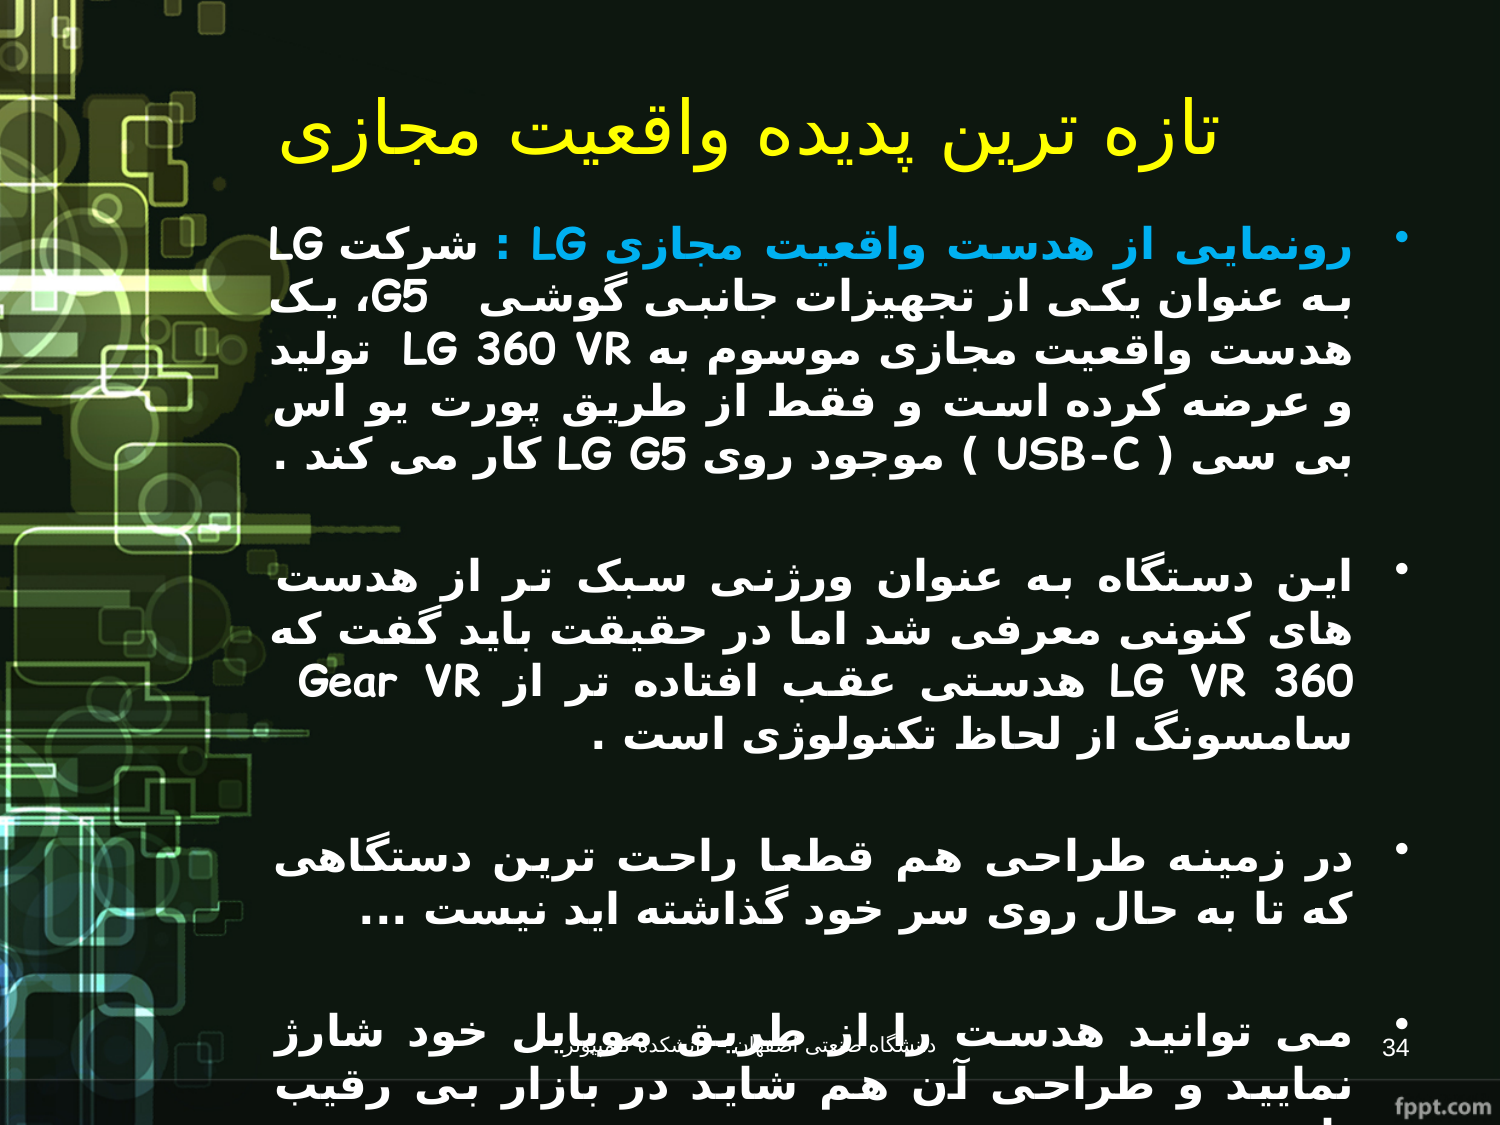

# تازه ترین پدیده واقعیت مجازی
رونمایی از هدست واقعیت مجازی LG : شرکت LG به عنوان یکی از تجهیزات جانبی گوشی  G5، یک هدست واقعیت مجازی موسوم به LG 360 VR  تولید و عرضه کرده است و فقط از طریق پورت یو اس بی سی ( USB-C ) موجود روی LG G5 کار می کند .

این دستگاه به عنوان ورژنی سبک تر از هدست های کنونی معرفی شد اما در حقیقت باید گفت که LG VR 360 هدستی عقب افتاده تر از Gear VR  سامسونگ از لحاظ تکنولوژی است .

در زمینه طراحی هم قطعا راحت ترین دستگاهی که تا به حال روی سر خود گذاشته اید نیست ...

می توانید هدست را از طریق موبایل خود شارژ نمایید و طراحی آن هم شاید در بازار بی رقیب باشد .
دانشگاه صنعتی اصفهان – دانشکده کامپیوتر
34